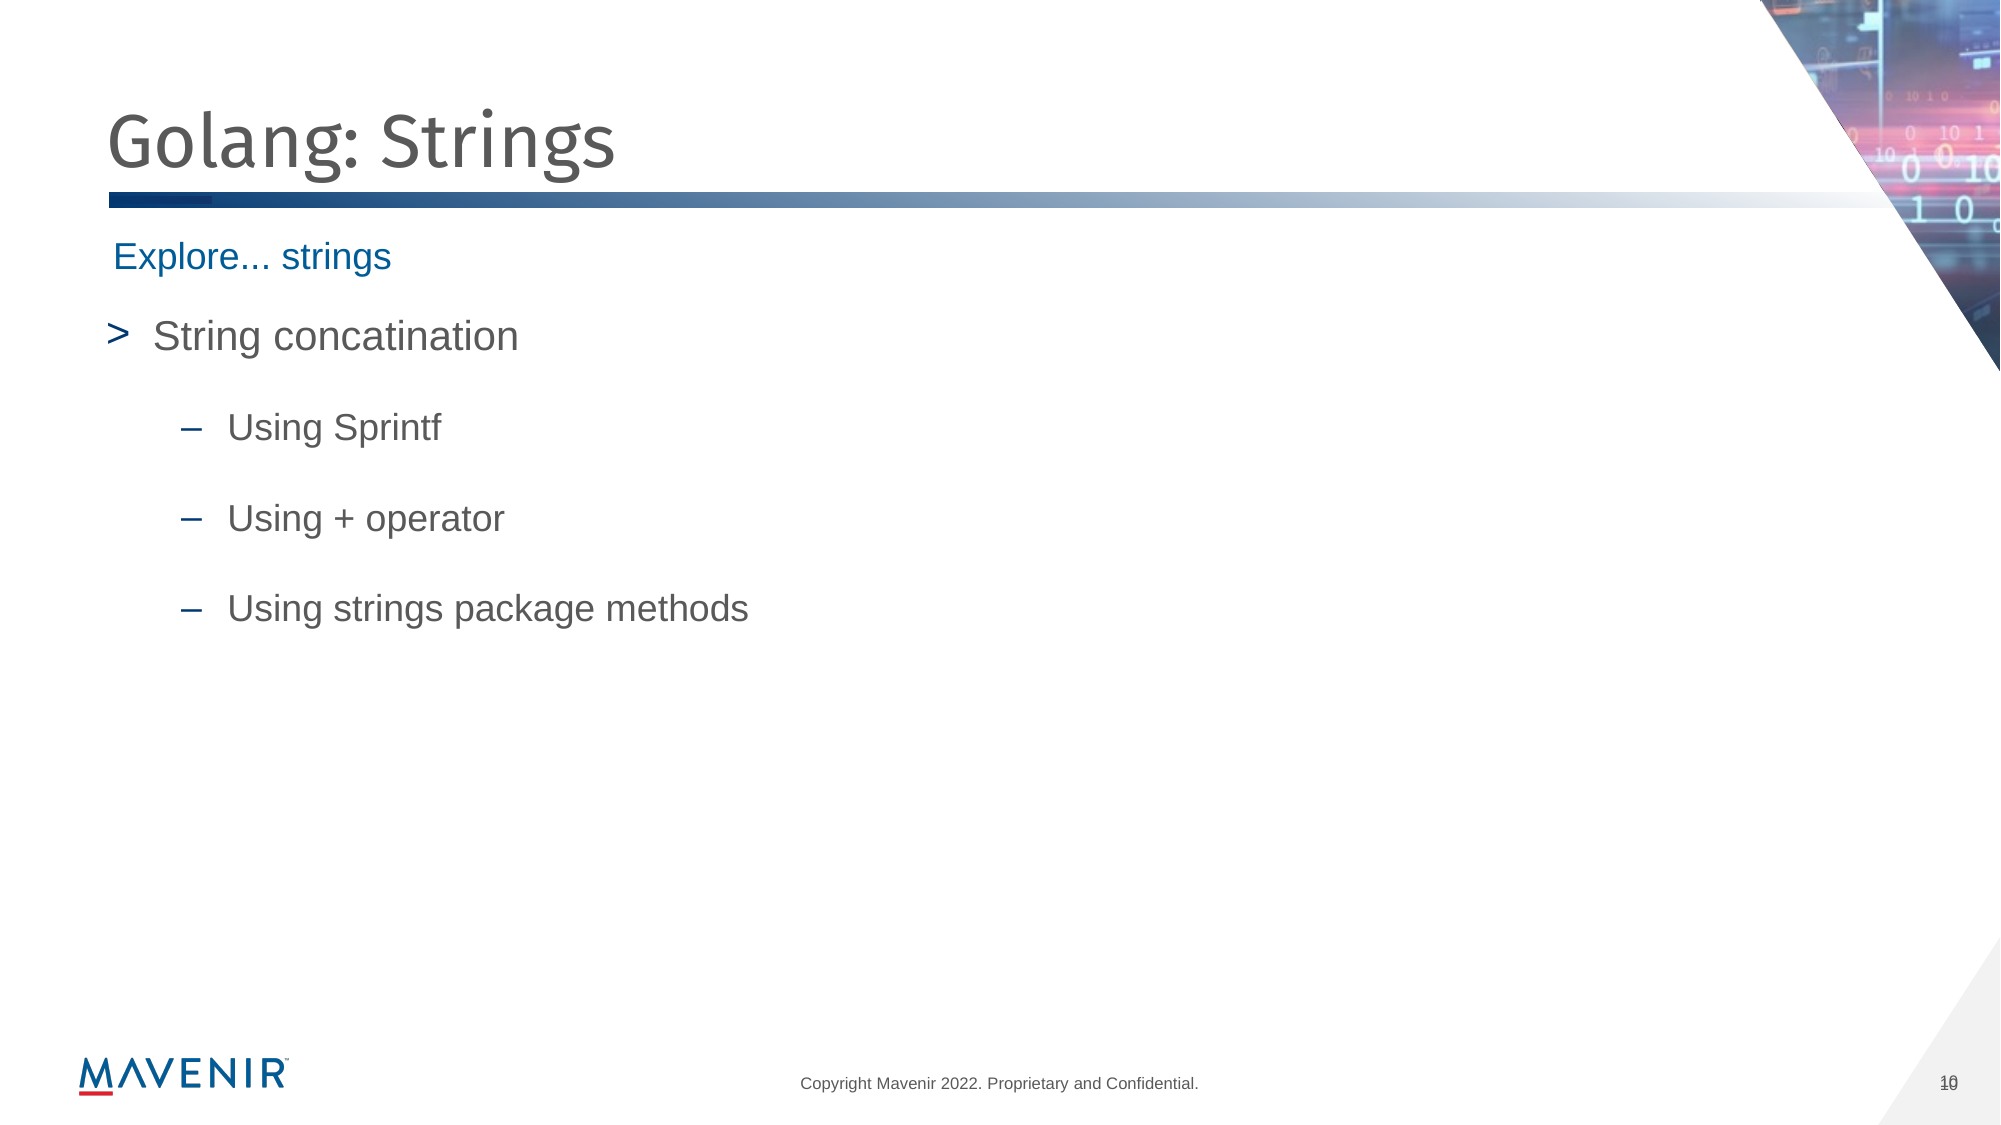

# Golang: Strings

Explore... strings

String concatination
Using Sprintf
Using + operator
Using strings package methods

10